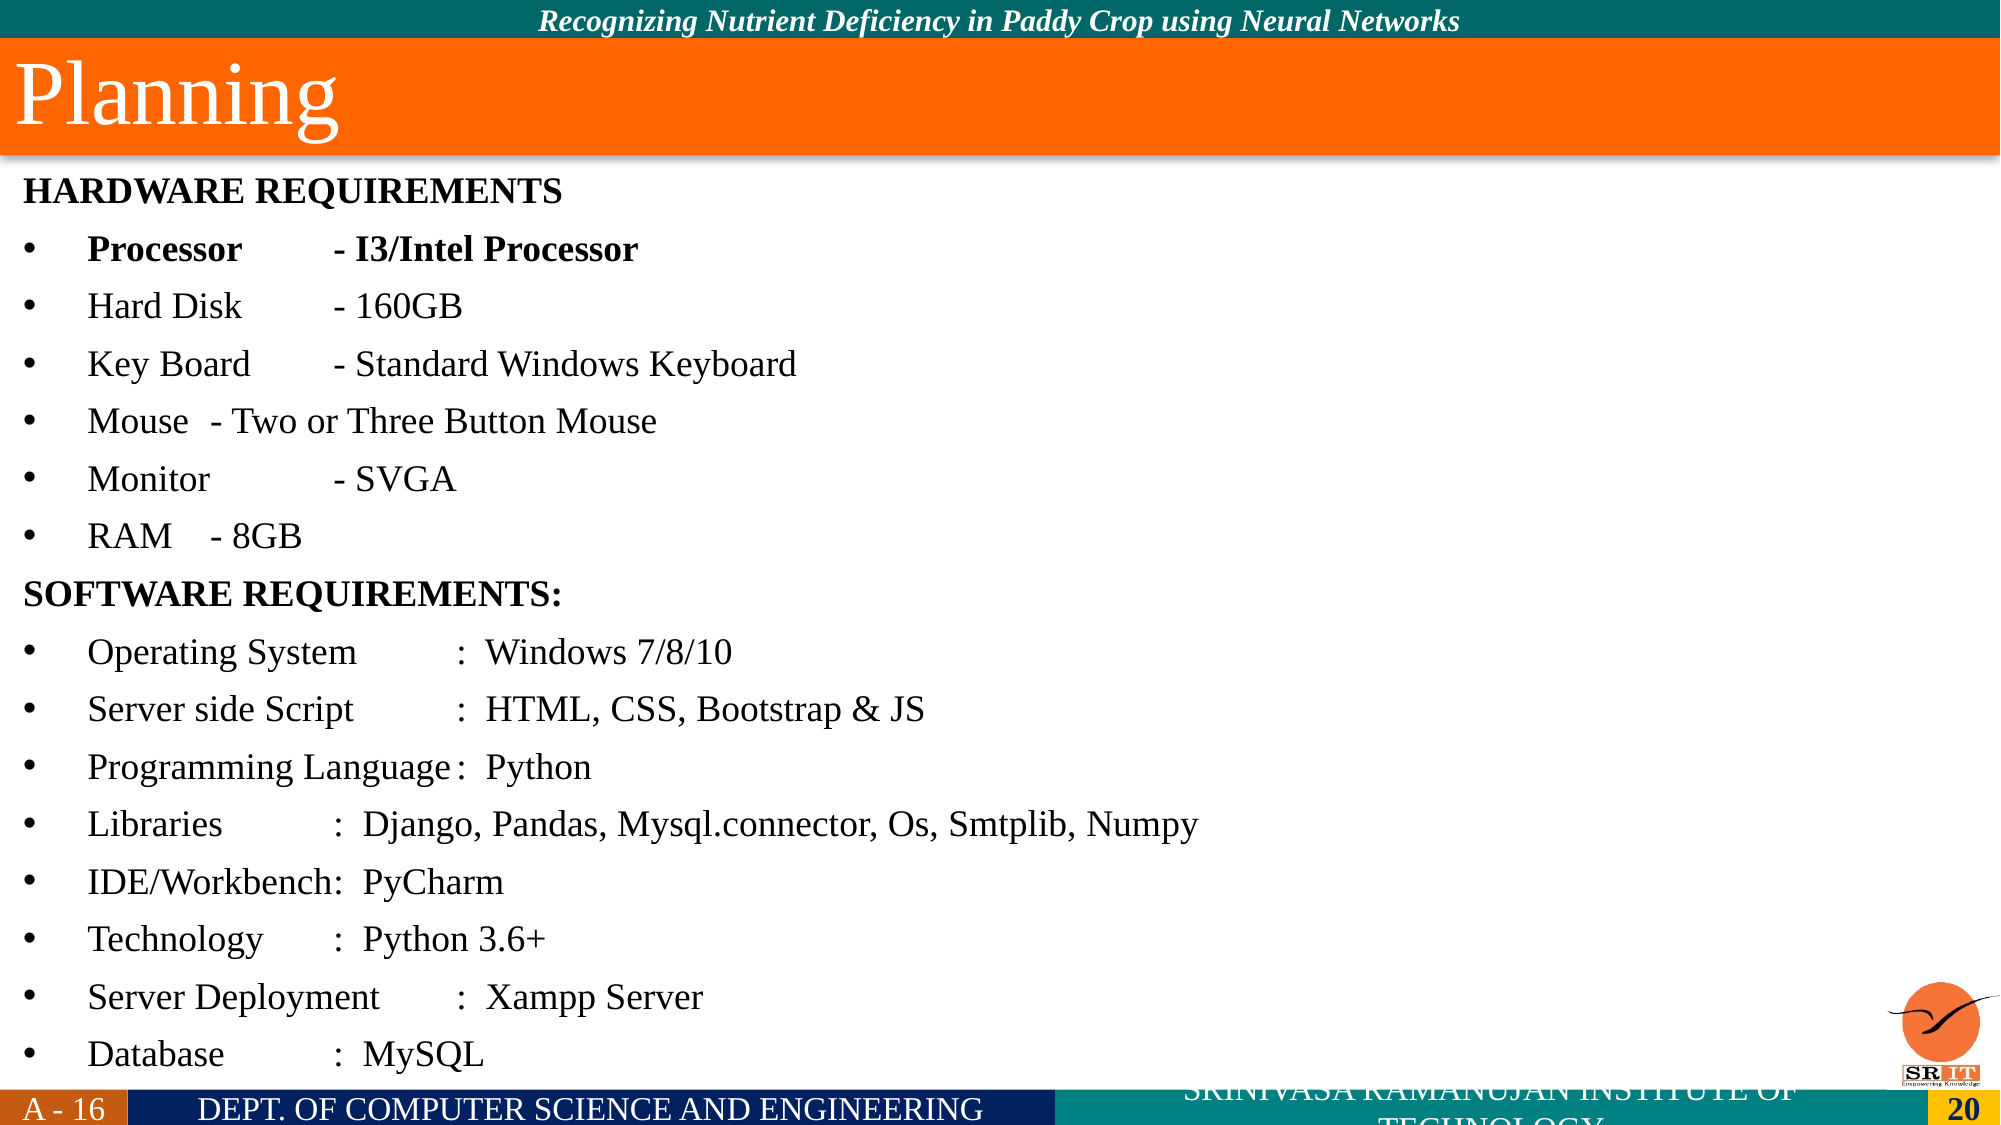

Planning
HARDWARE REQUIREMENTS
Processor			- I3/Intel Processor
Hard Disk			- 160GB
Key Board			- Standard Windows Keyboard
Mouse			- Two or Three Button Mouse
Monitor			- SVGA
RAM			- 8GB
SOFTWARE REQUIREMENTS:
Operating System		:  Windows 7/8/10
Server side Script		:  HTML, CSS, Bootstrap & JS
Programming Language	:  Python
Libraries			:  Django, Pandas, Mysql.connector, Os, Smtplib, Numpy
IDE/Workbench		:  PyCharm
Technology			:  Python 3.6+
Server Deployment		:  Xampp Server
Database			:  MySQL